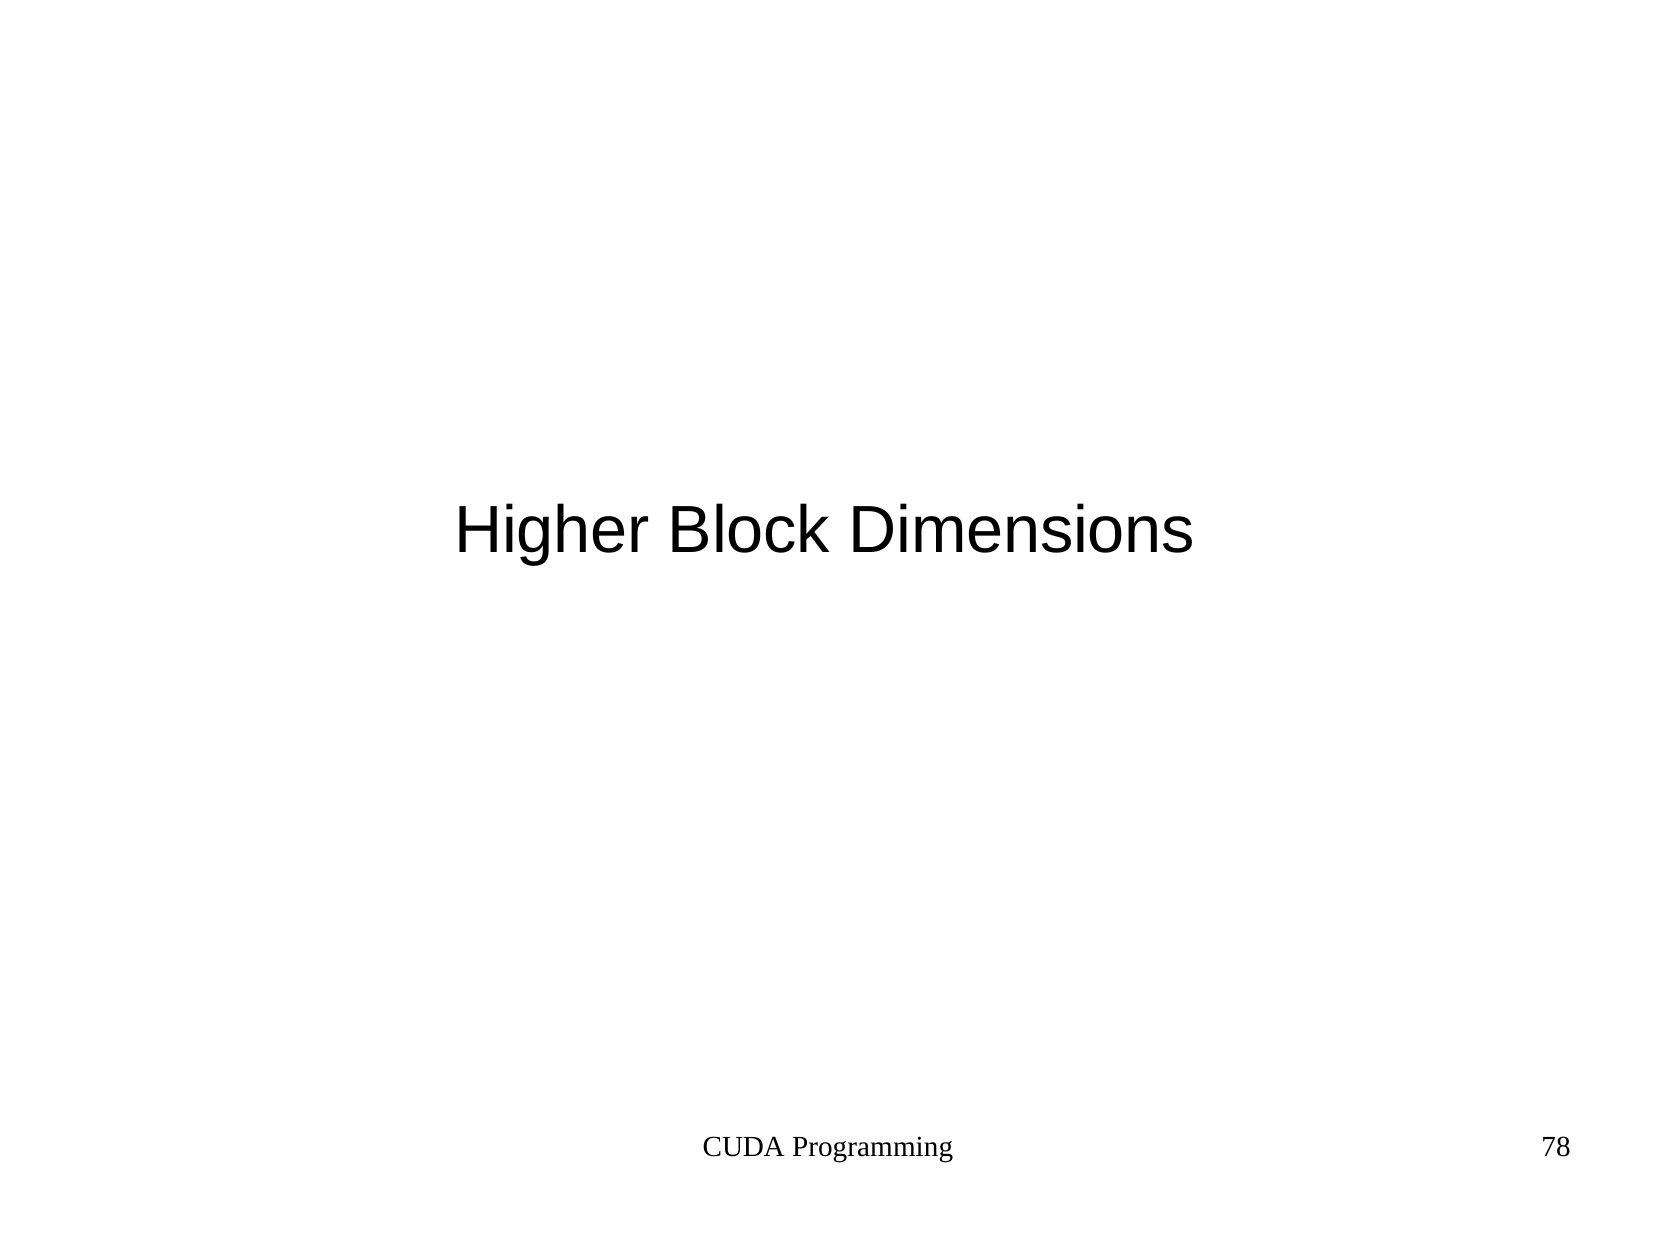

# Higher Block Dimensions
CUDA Programming
78